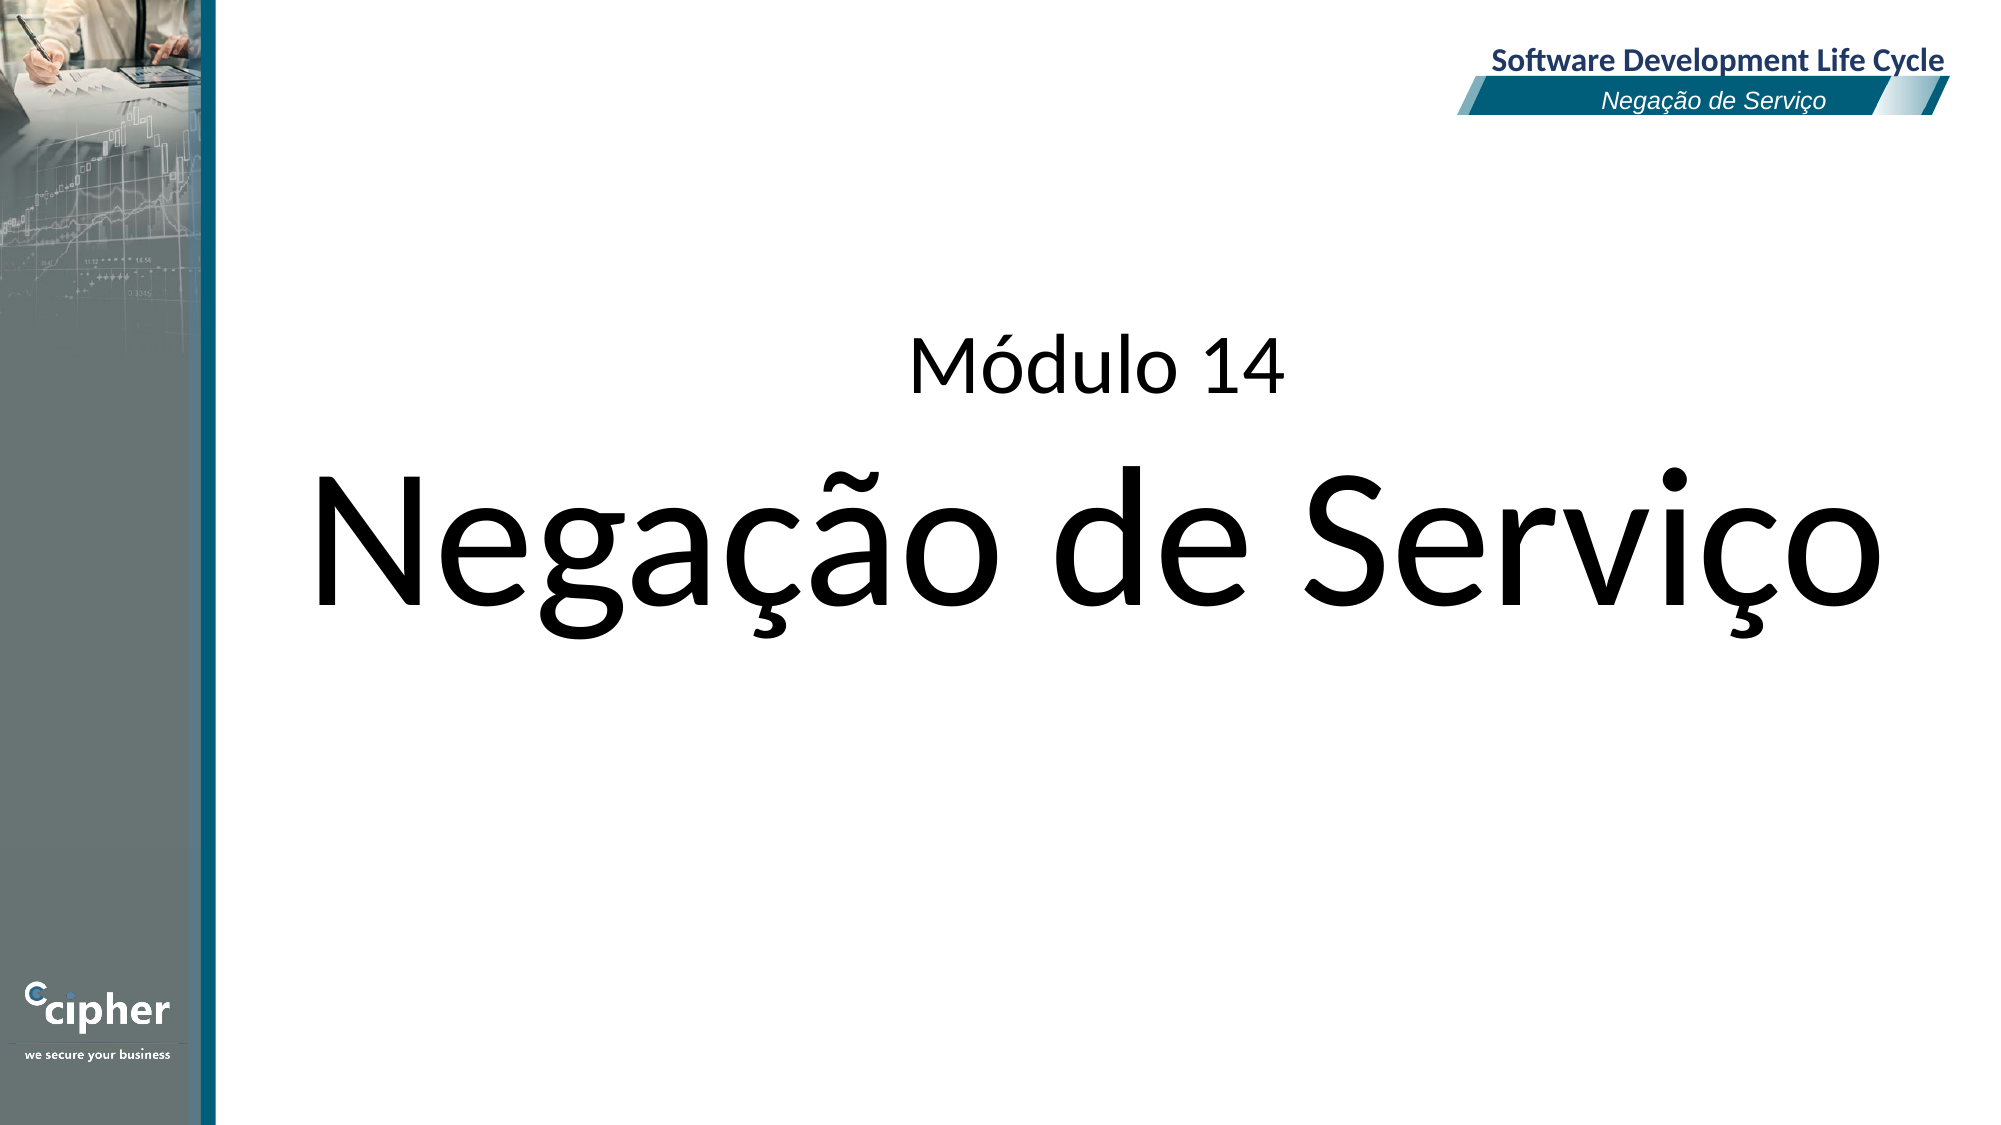

Software Development Life Cycle
Negação de Serviço

Módulo 14
Negação de Serviço